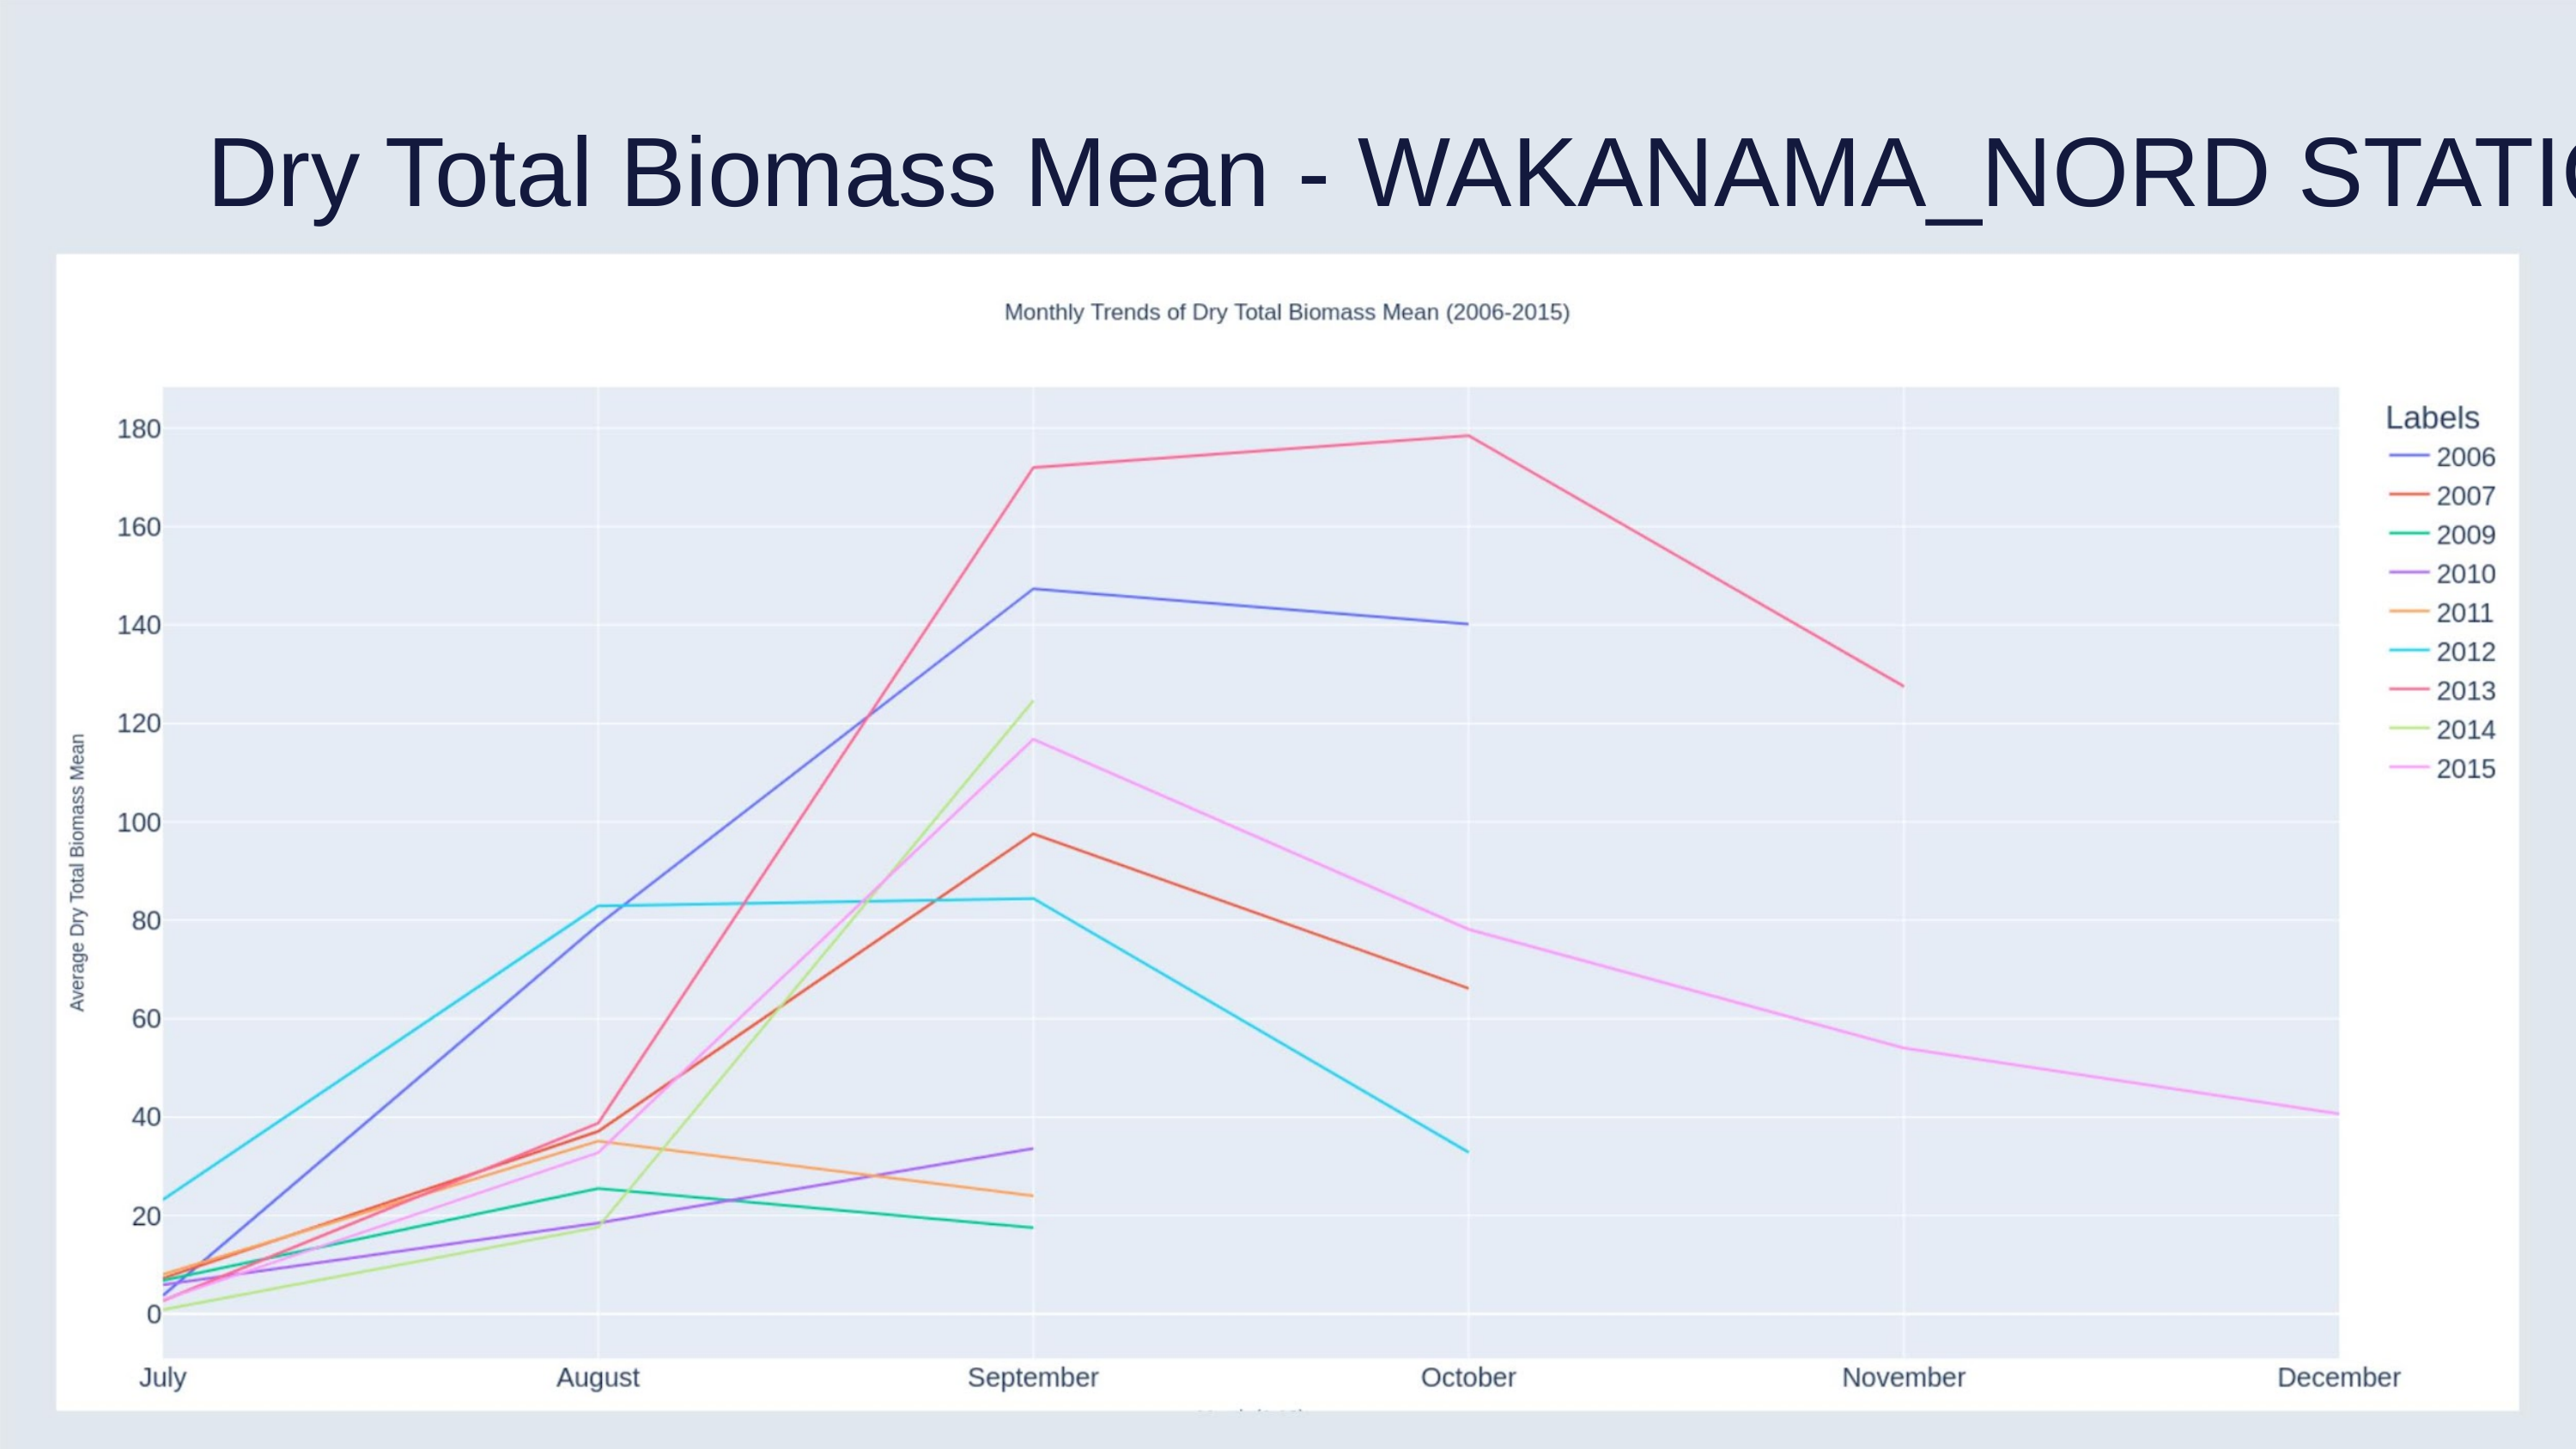

Dry Total Biomass Mean - WAKANAMA_NORD STATION